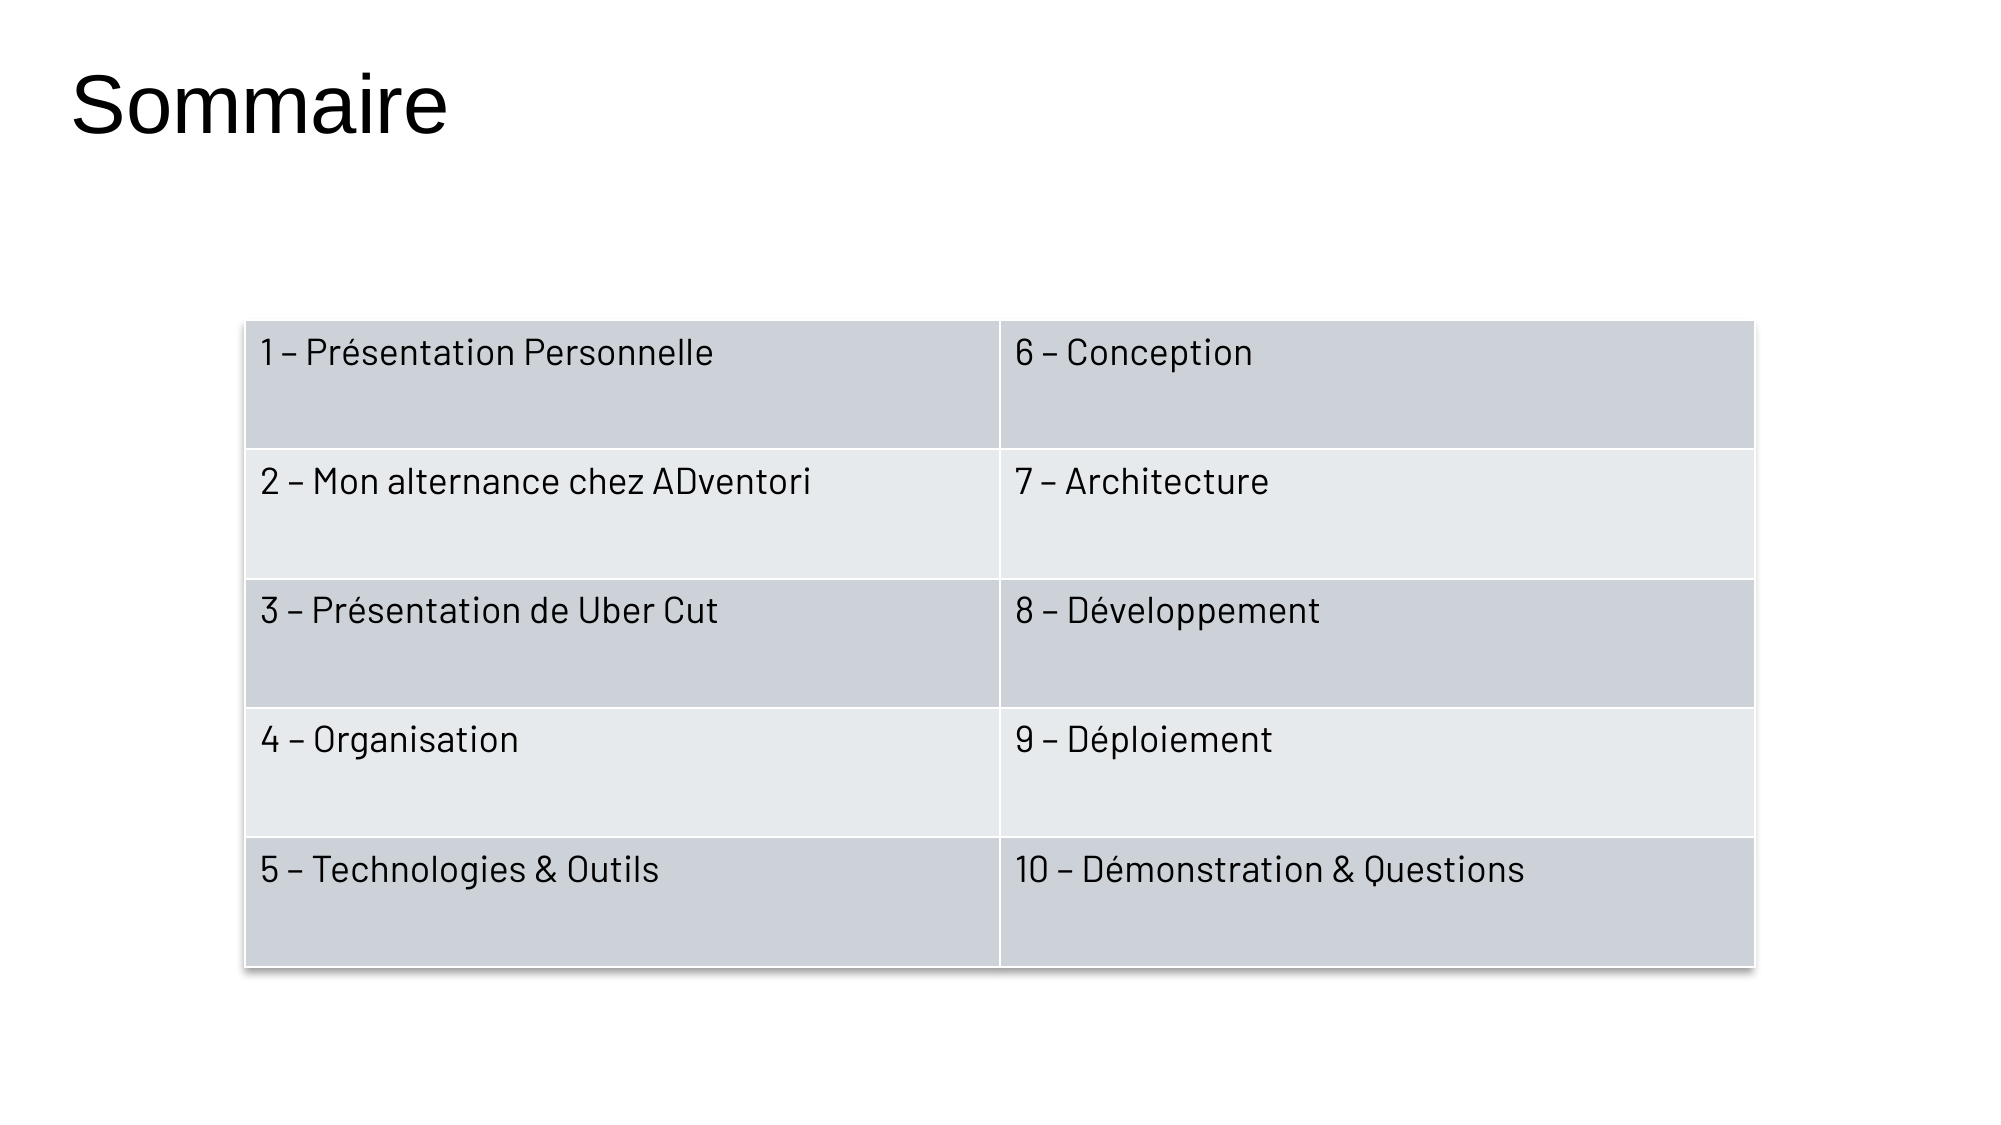

Sommaire
| 1 – Présentation Personnelle | 6 – Conception |
| --- | --- |
| 2 – Mon alternance chez ADventori | 7 – Architecture |
| 3 – Présentation de Uber Cut | 8 – Développement |
| 4 – Organisation | 9 – Déploiement |
| 5 – Technologies & Outils | 10 – Démonstration & Questions |